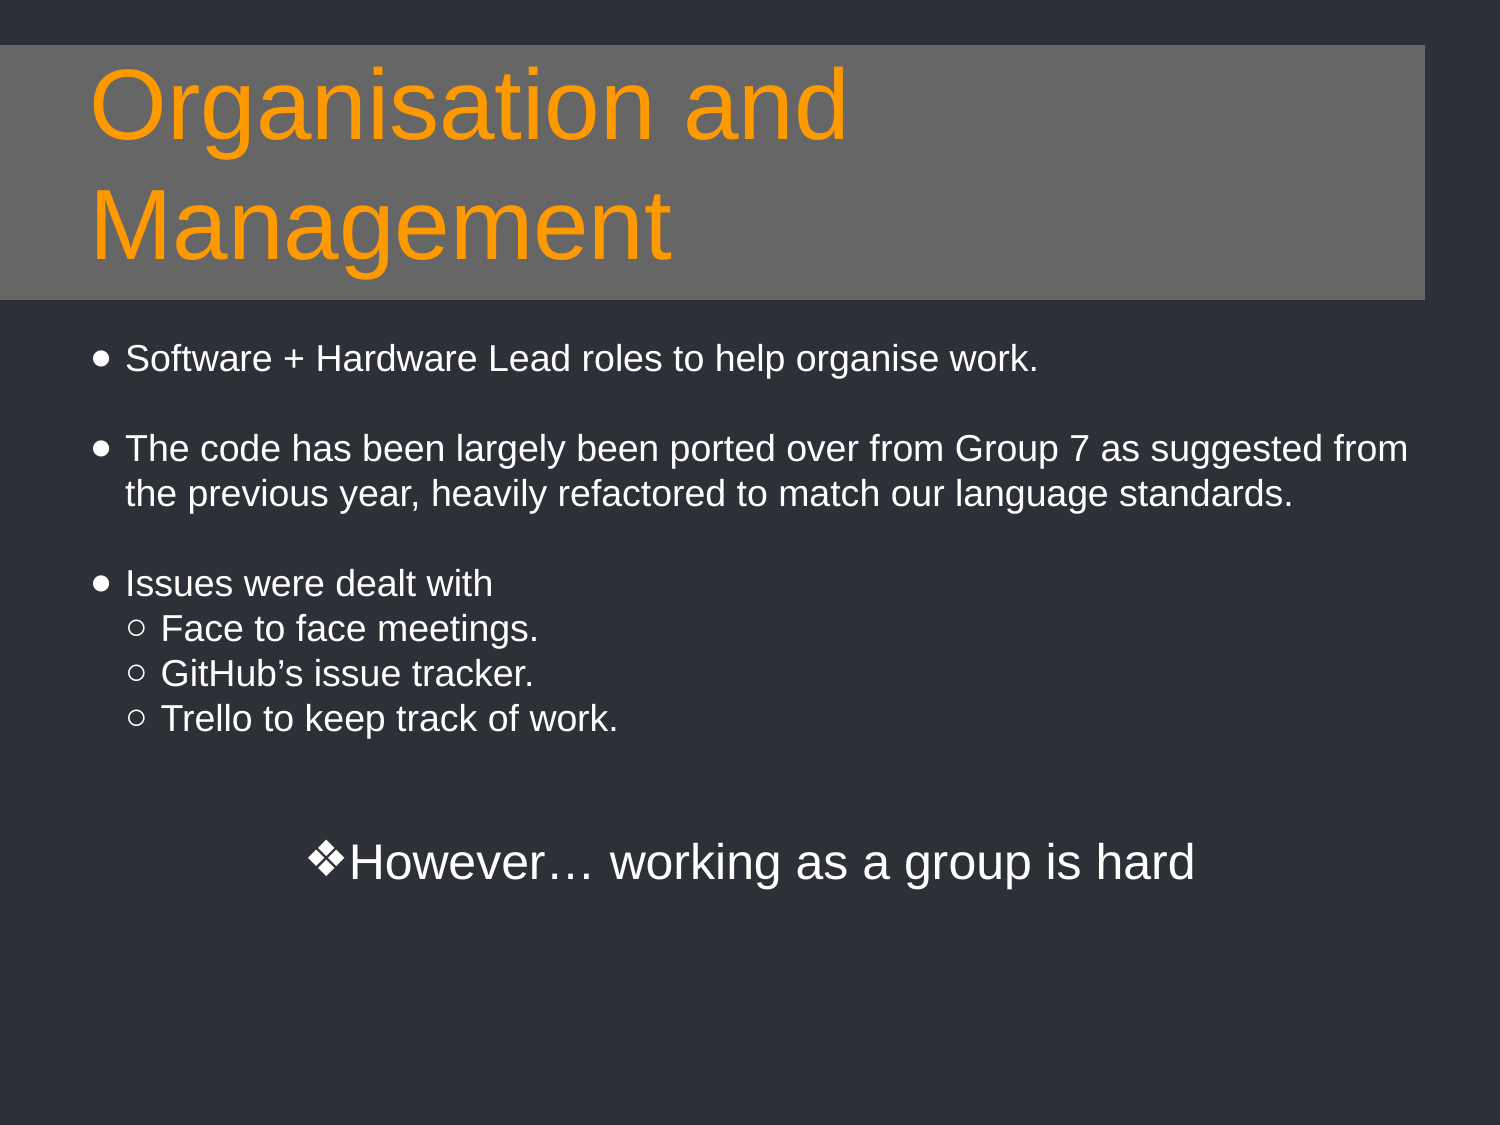

Organisation and Management
Software + Hardware Lead roles to help organise work.

The code has been largely been ported over from Group 7 as suggested from the previous year, heavily refactored to match our language standards.

Issues were dealt with
Face to face meetings.
GitHub’s issue tracker.
Trello to keep track of work.

However… working as a group is hard